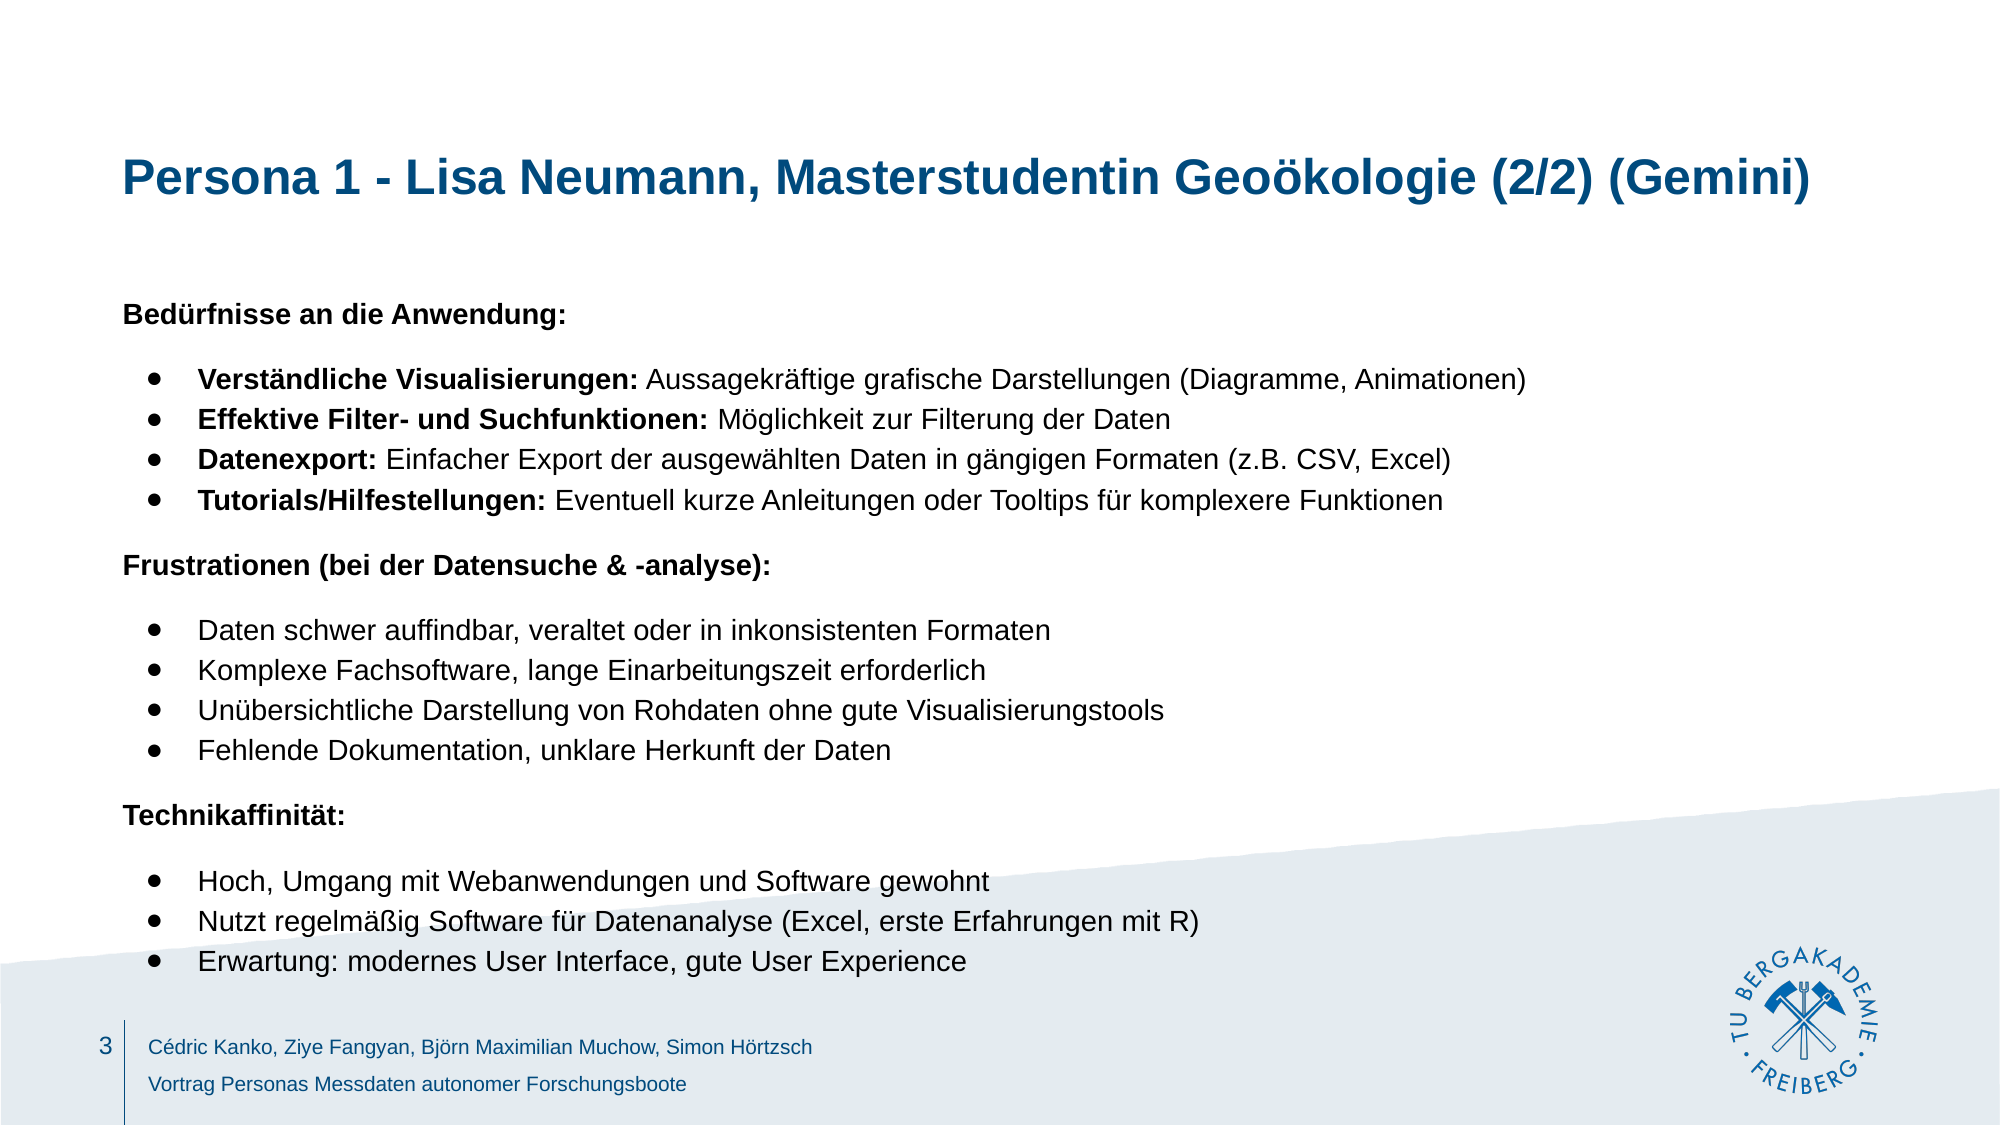

# Persona 1 - Lisa Neumann, Masterstudentin Geoökologie (2/2) (Gemini)
Bedürfnisse an die Anwendung:
Verständliche Visualisierungen: Aussagekräftige grafische Darstellungen (Diagramme, Animationen)
Effektive Filter- und Suchfunktionen: Möglichkeit zur Filterung der Daten
Datenexport: Einfacher Export der ausgewählten Daten in gängigen Formaten (z.B. CSV, Excel)
Tutorials/Hilfestellungen: Eventuell kurze Anleitungen oder Tooltips für komplexere Funktionen
Frustrationen (bei der Datensuche & -analyse):
Daten schwer auffindbar, veraltet oder in inkonsistenten Formaten
Komplexe Fachsoftware, lange Einarbeitungszeit erforderlich
Unübersichtliche Darstellung von Rohdaten ohne gute Visualisierungstools
Fehlende Dokumentation, unklare Herkunft der Daten
Technikaffinität:
Hoch, Umgang mit Webanwendungen und Software gewohnt
Nutzt regelmäßig Software für Datenanalyse (Excel, erste Erfahrungen mit R)
Erwartung: modernes User Interface, gute User Experience